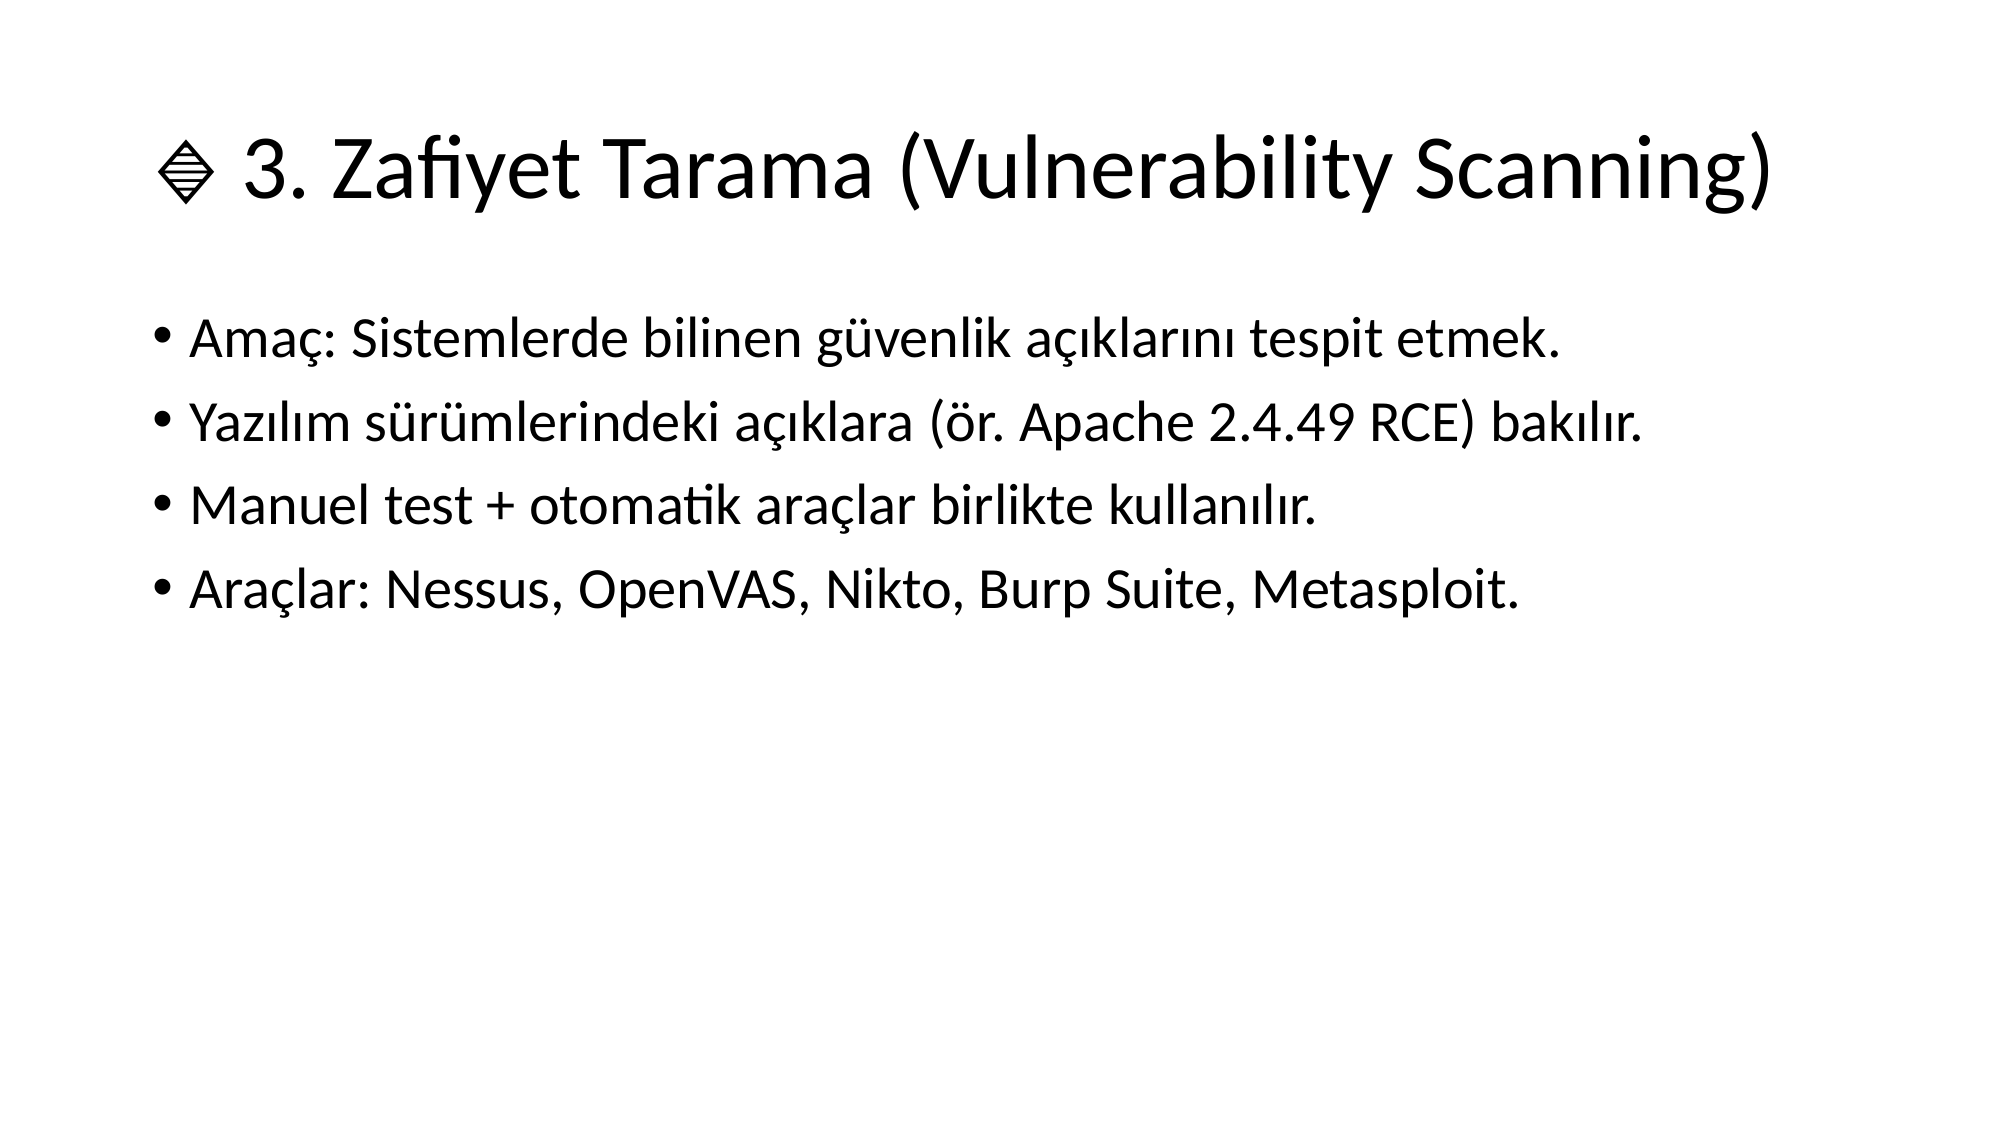

# 🔹 3. Zafiyet Tarama (Vulnerability Scanning)
Amaç: Sistemlerde bilinen güvenlik açıklarını tespit etmek.
Yazılım sürümlerindeki açıklara (ör. Apache 2.4.49 RCE) bakılır.
Manuel test + otomatik araçlar birlikte kullanılır.
Araçlar: Nessus, OpenVAS, Nikto, Burp Suite, Metasploit.